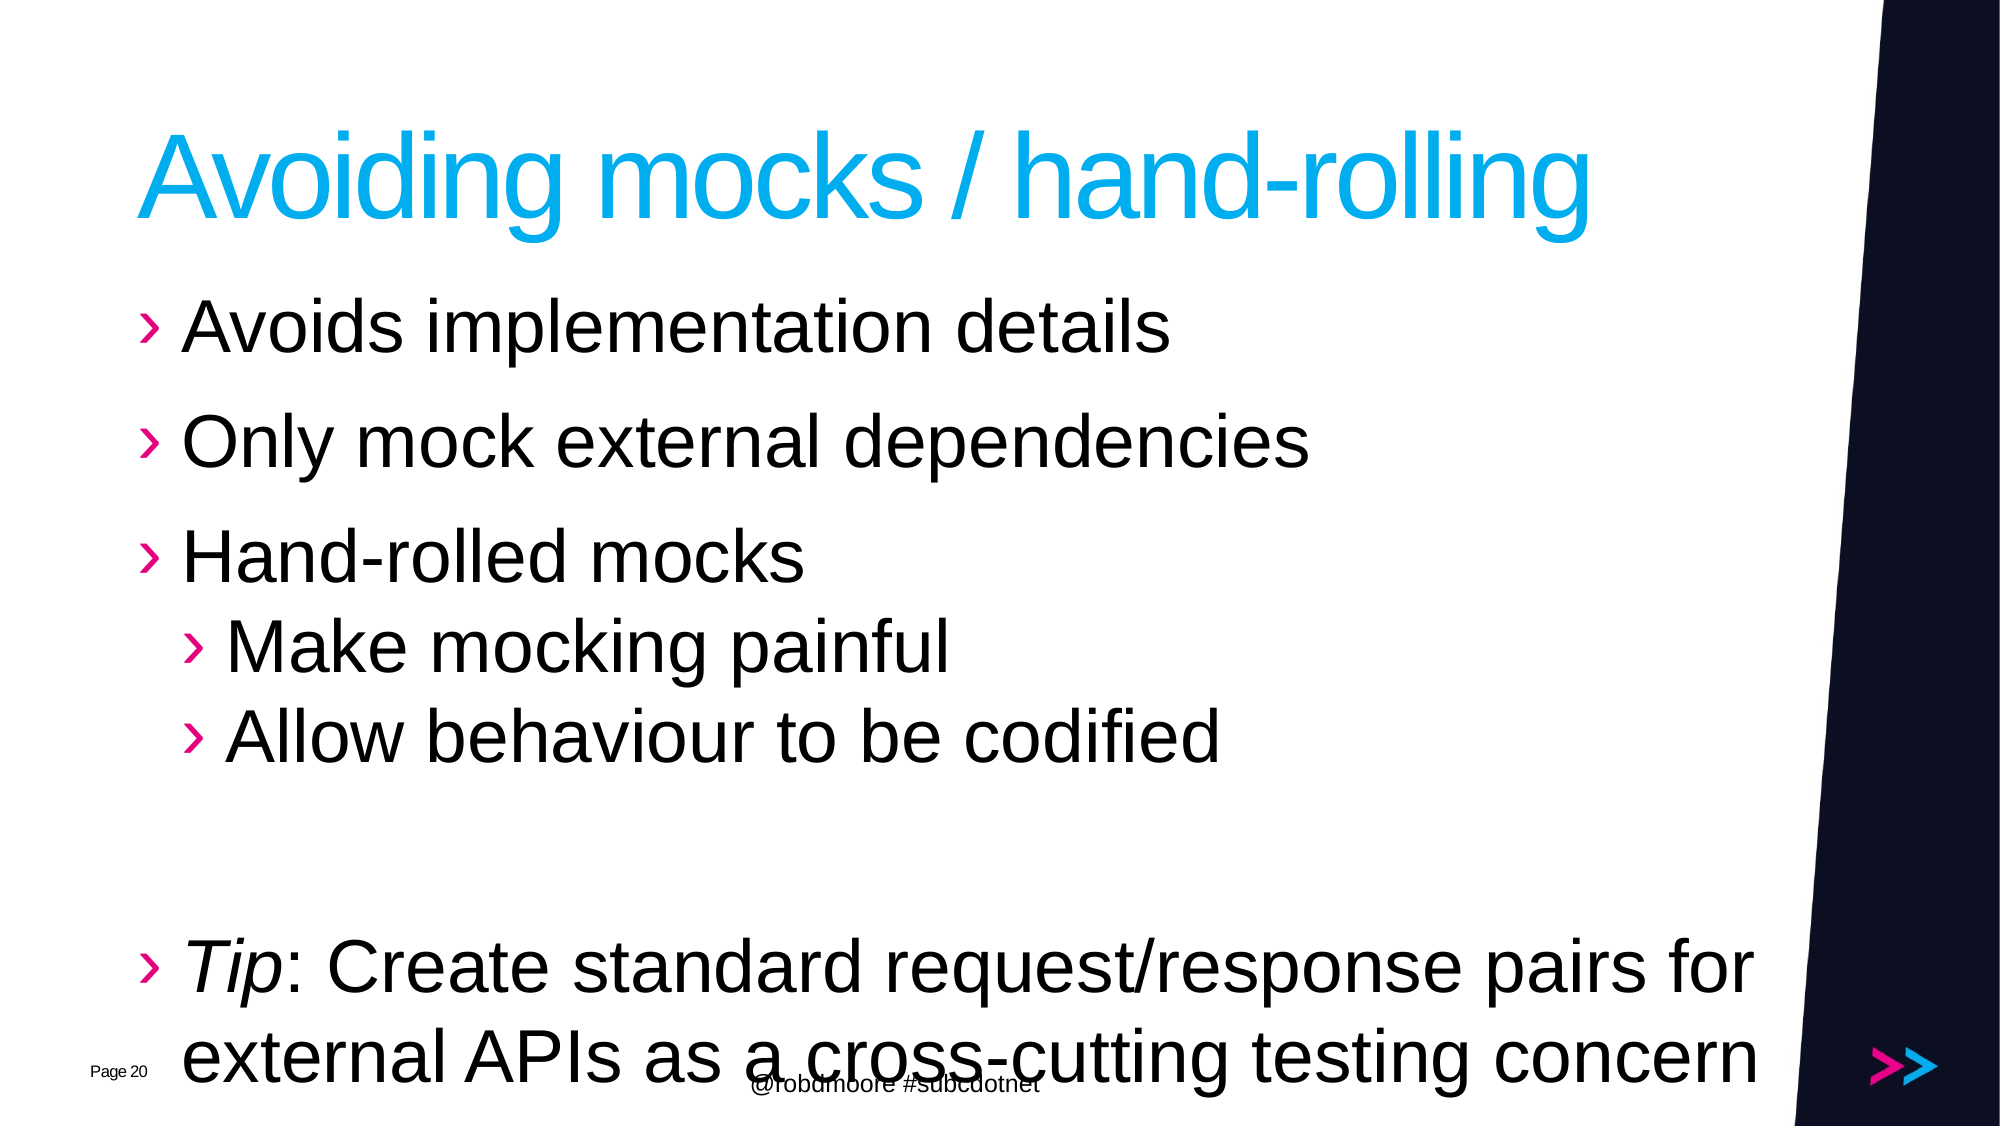

# Avoiding mocks / hand-rolling
Avoids implementation details
Only mock external dependencies
Hand-rolled mocks
Make mocking painful
Allow behaviour to be codified

Tip: Create standard request/response pairs for external APIs as a cross-cutting testing concern

20